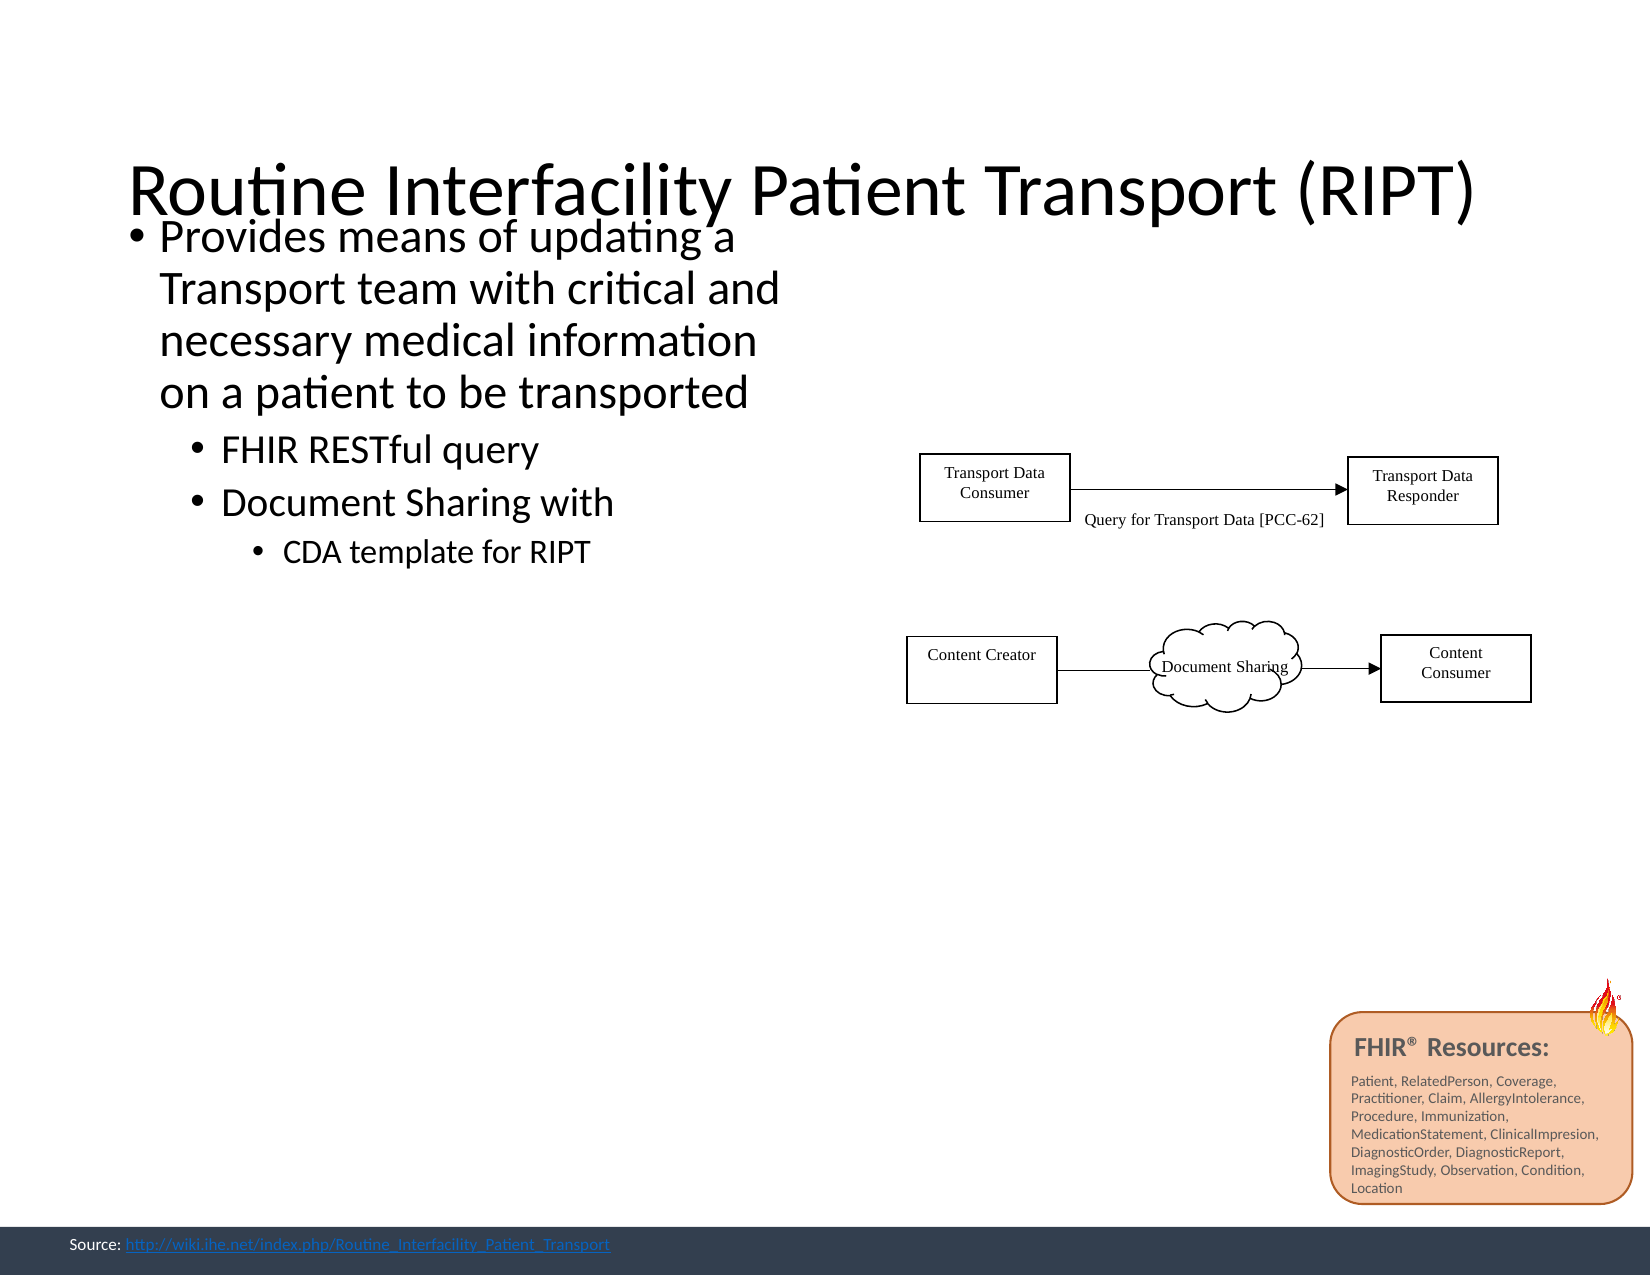

# Routine Interfacility Patient Transport (RIPT)
Provides means of updating a Transport team with critical and necessary medical information on a patient to be transported
FHIR RESTful query
Document Sharing with
CDA template for RIPT

Transport Data Consumer

Transport Data Responder

Query for Transport Data [PCC-62]

Content Consumer
Content Creator
Document Sharing
Patient, RelatedPerson, Coverage, Practitioner, Claim, AllergyIntolerance, Procedure, Immunization, MedicationStatement, ClinicalImpresion, DiagnosticOrder, DiagnosticReport, ImagingStudy, Observation, Condition, Location

Source: http://wiki.ihe.net/index.php/Routine_Interfacility_Patient_Transport